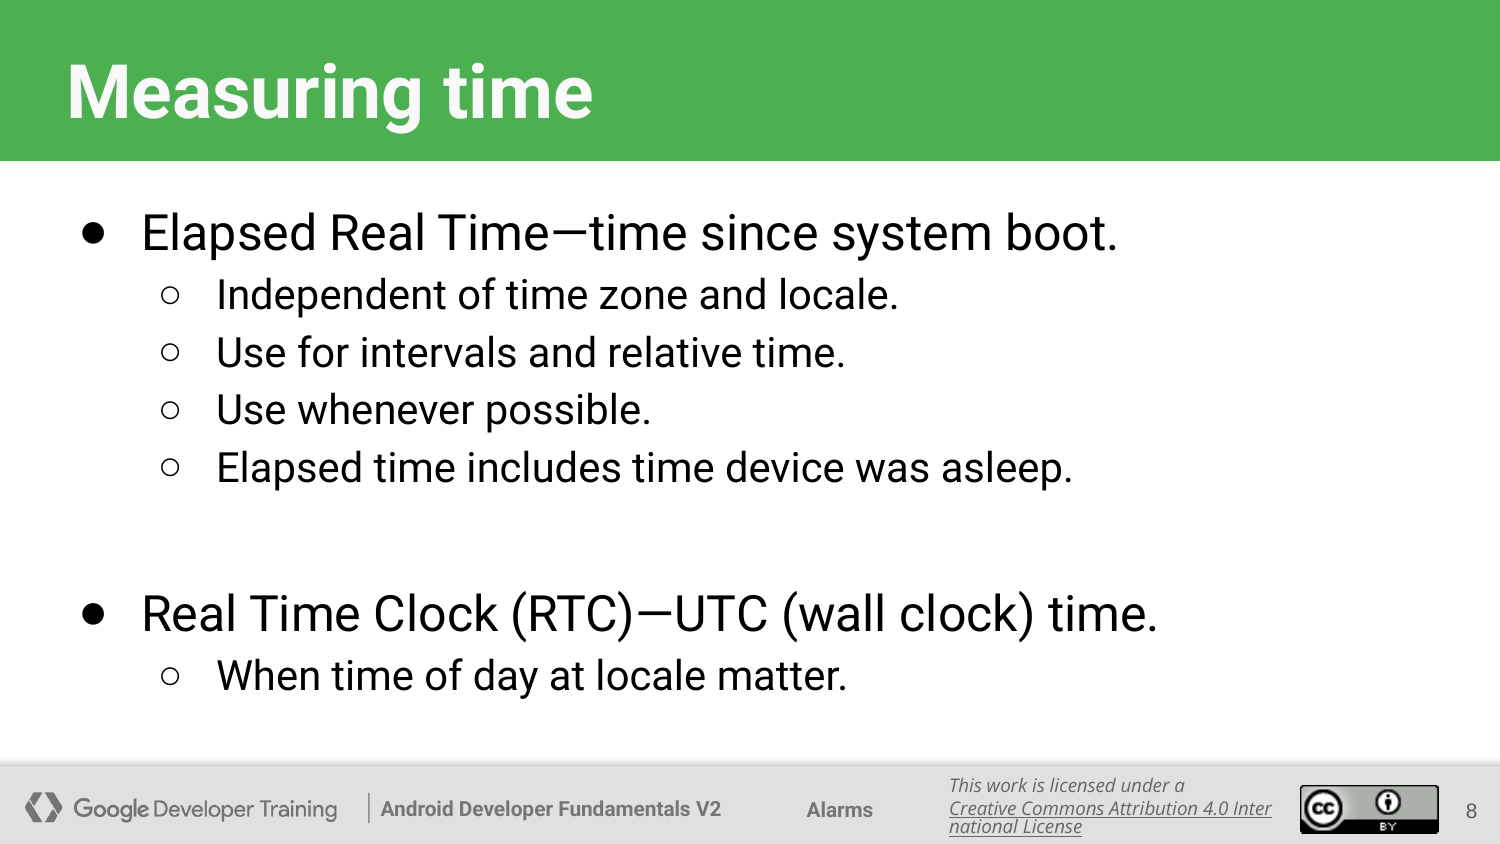

# Measuring time
Elapsed Real Time—time since system boot.
Independent of time zone and locale.
Use for intervals and relative time.
Use whenever possible.
Elapsed time includes time device was asleep.

Real Time Clock (RTC)—UTC (wall clock) time.
When time of day at locale matter.
8